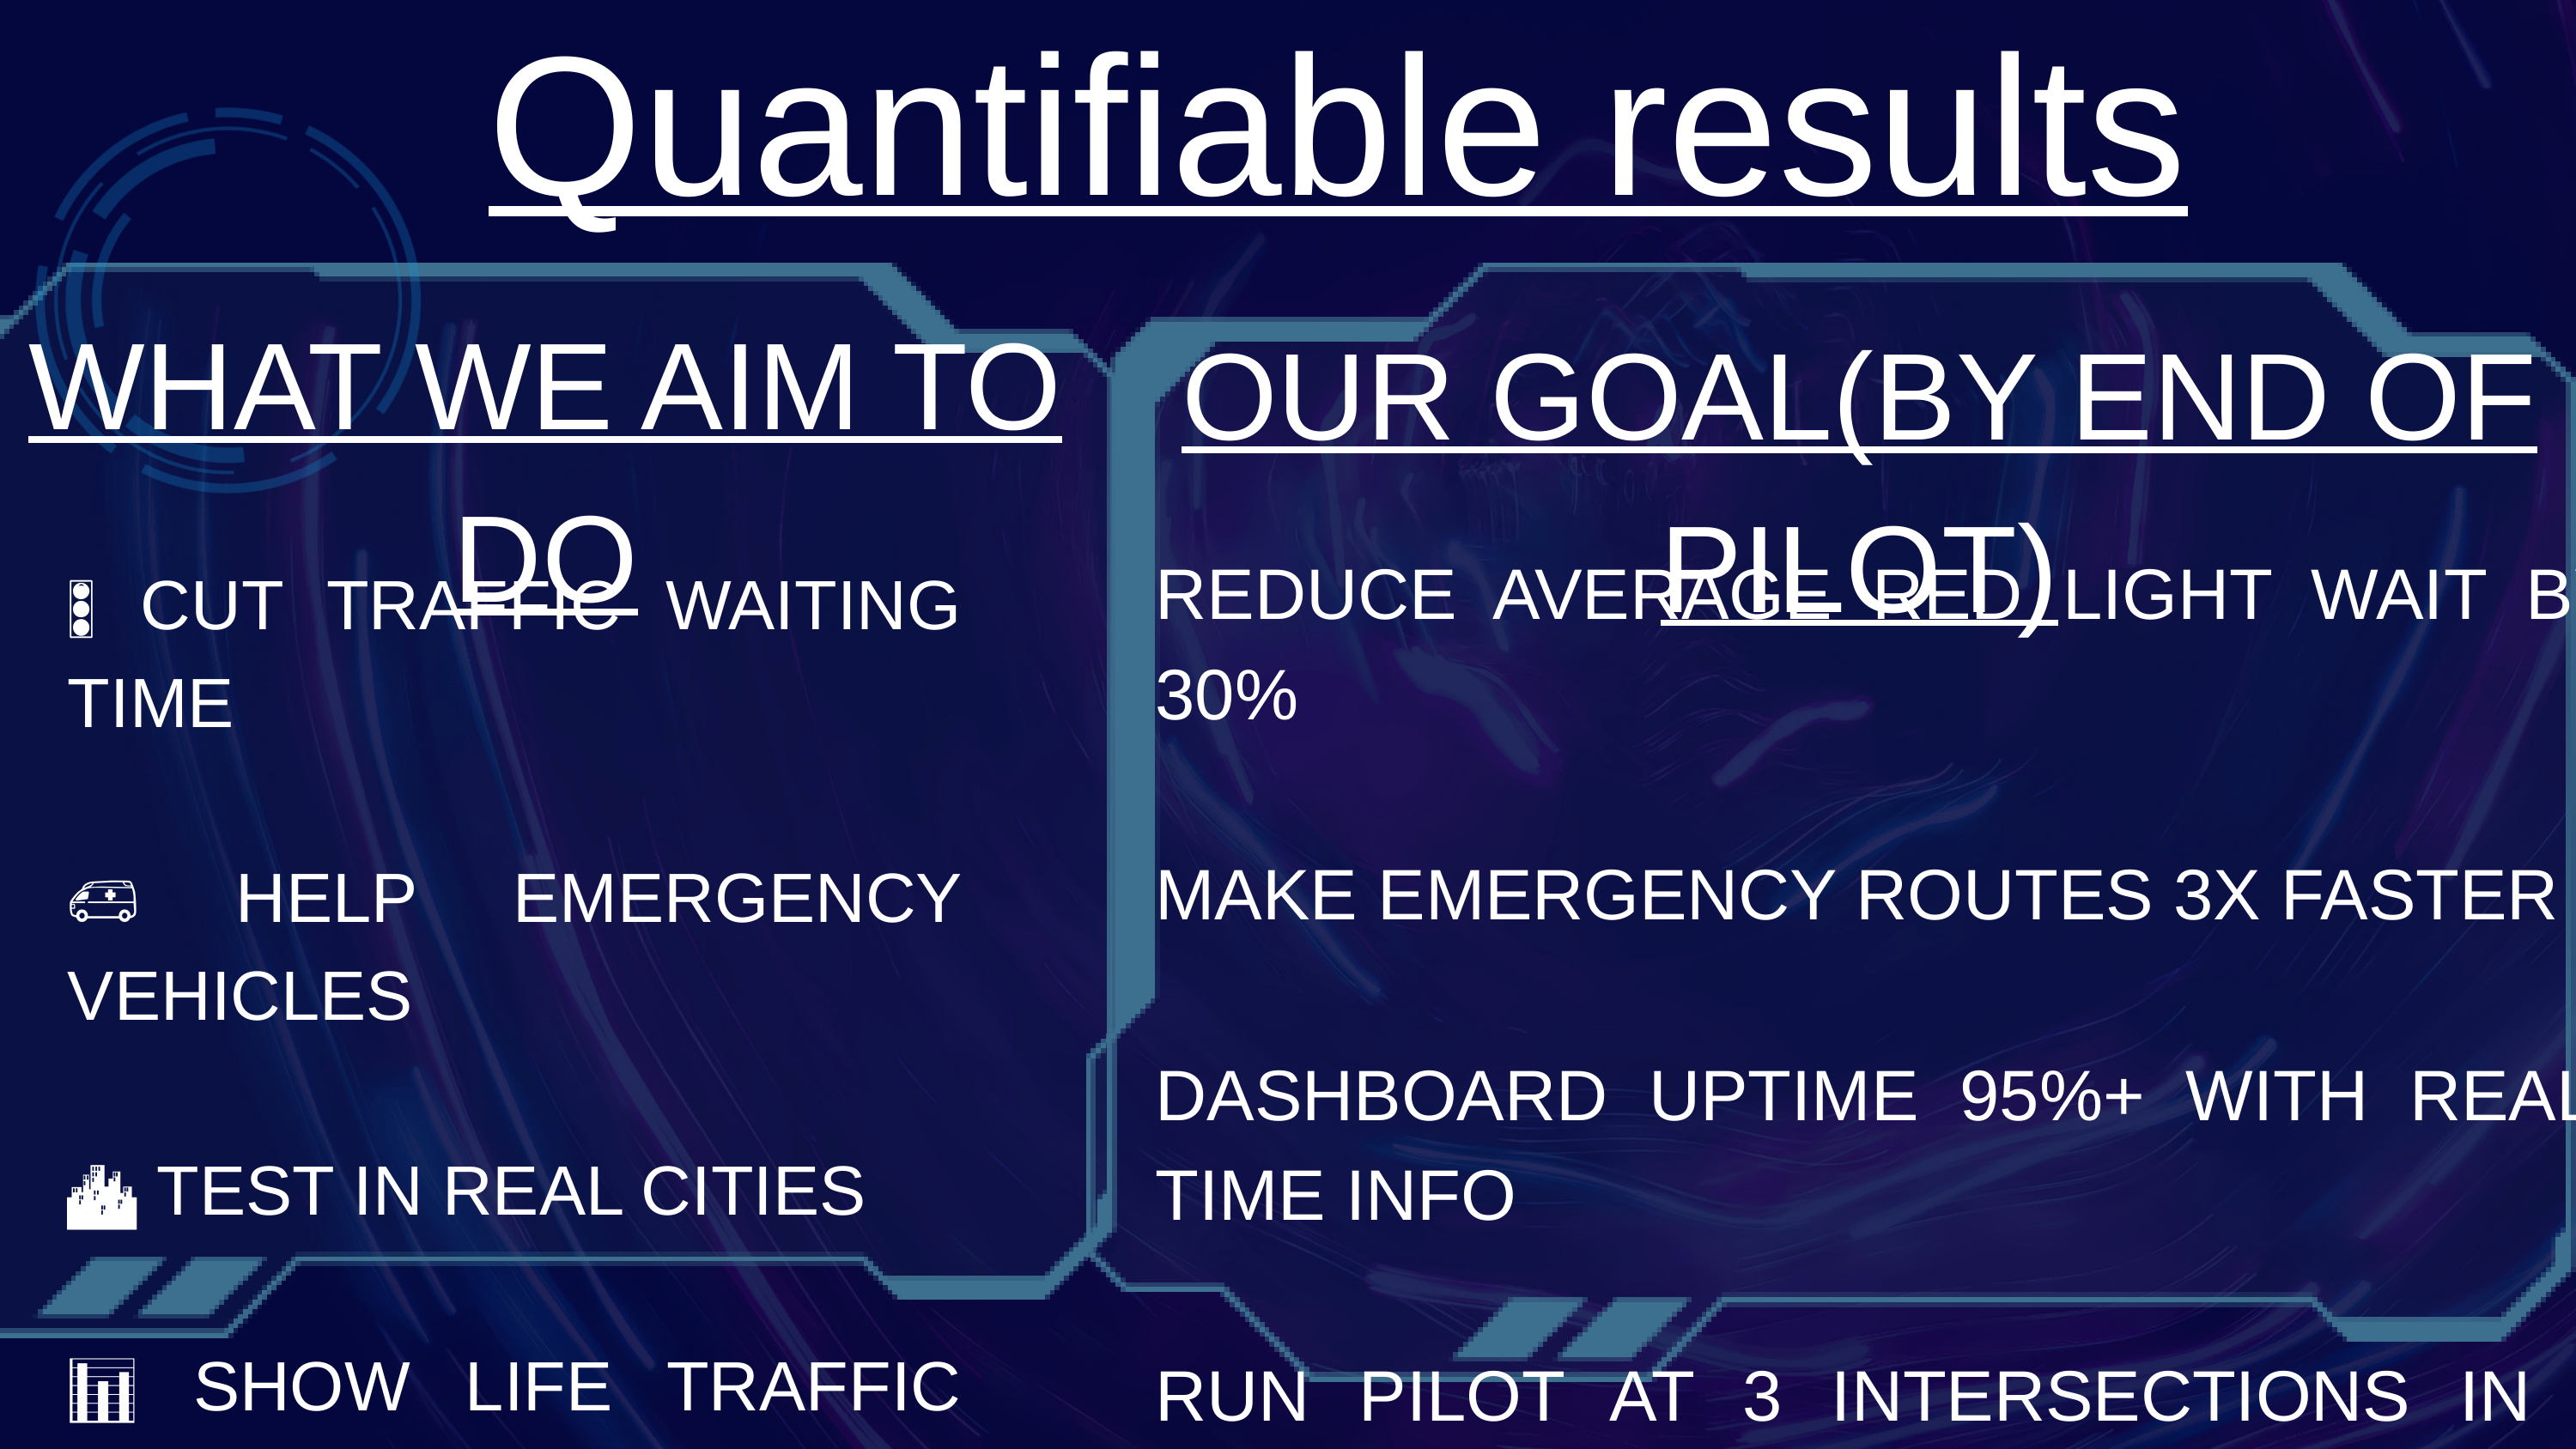

Quantifiable results

WHAT WE AIM TO DO
OUR GOAL(BY END OF PILOT)

REDUCE AVERAGE RED LIGHT WAIT BY 30%

MAKE EMERGENCY ROUTES 3X FASTER

DASHBOARD UPTIME 95%+ WITH REAL-TIME INFO

RUN PILOT AT 3 INTERSECTIONS IN 3 MONTHS

🚦 CUT TRAFFIC WAITING TIME

🚑 HELP EMERGENCY VEHICLES

🏙️ TEST IN REAL CITIES

📊 SHOW LIFE TRAFFIC DATA